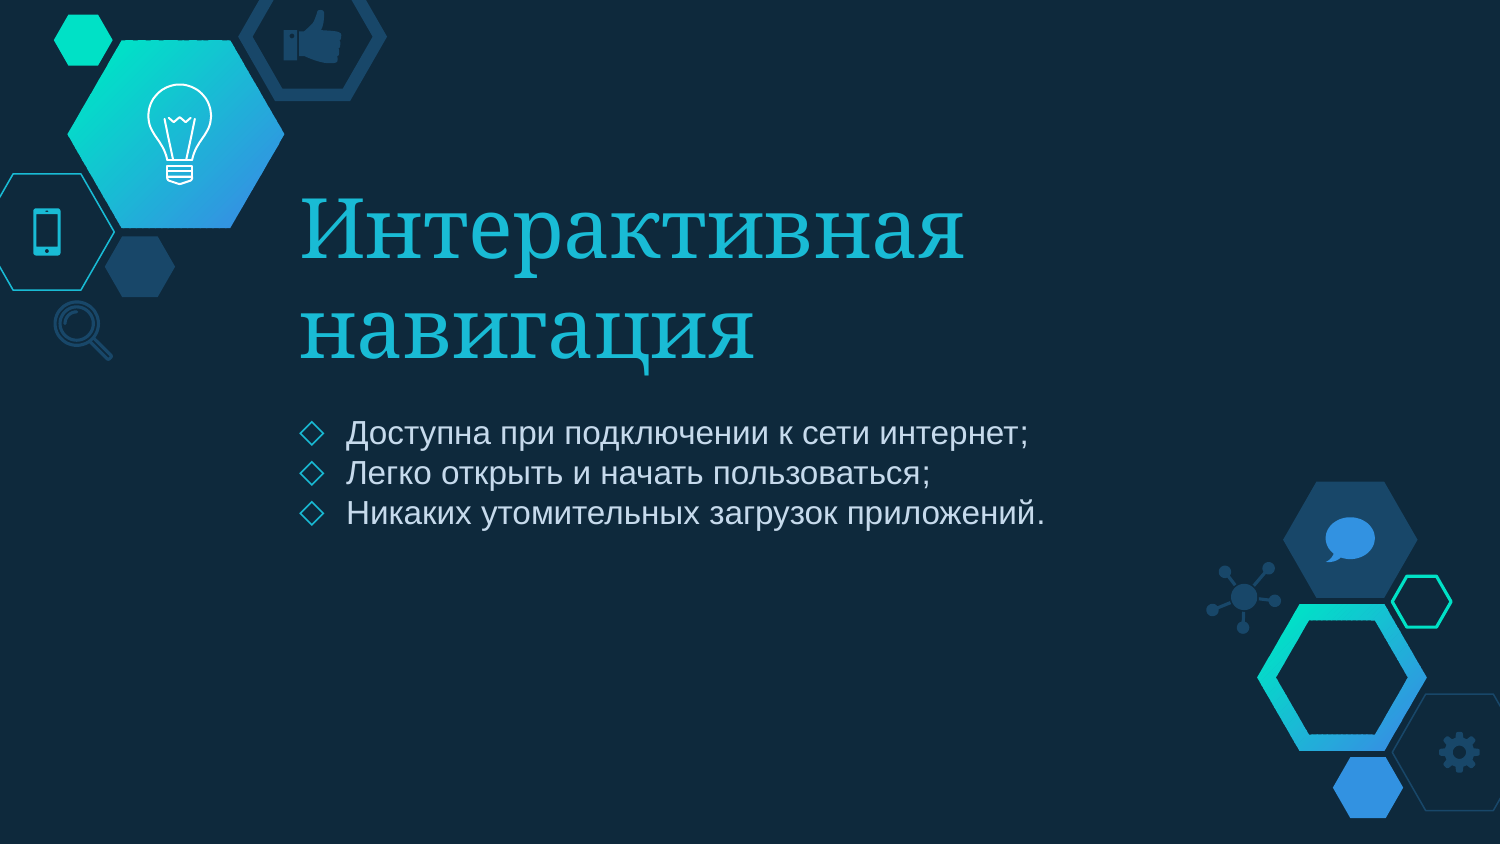

# Интерактивная навигация
Доступна при подключении к сети интернет;
Легко открыть и начать пользоваться;
Никаких утомительных загрузок приложений.